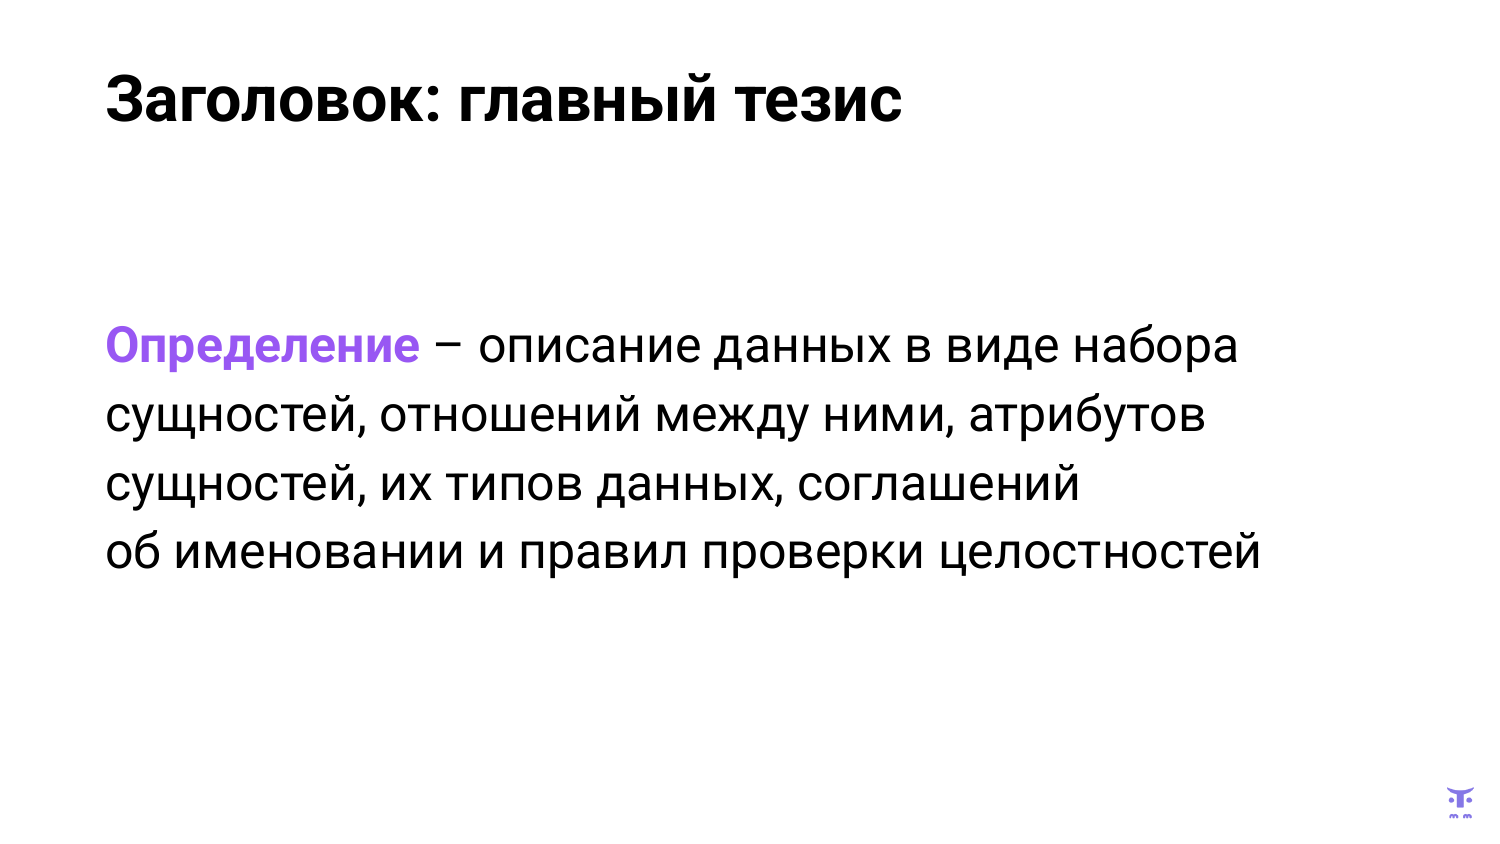

Заголовок: главный тезис
Определение – описание данных в виде набора сущностей, отношений между ними, атрибутов сущностей, их типов данных, соглашений
об именовании и правил проверки целостностей